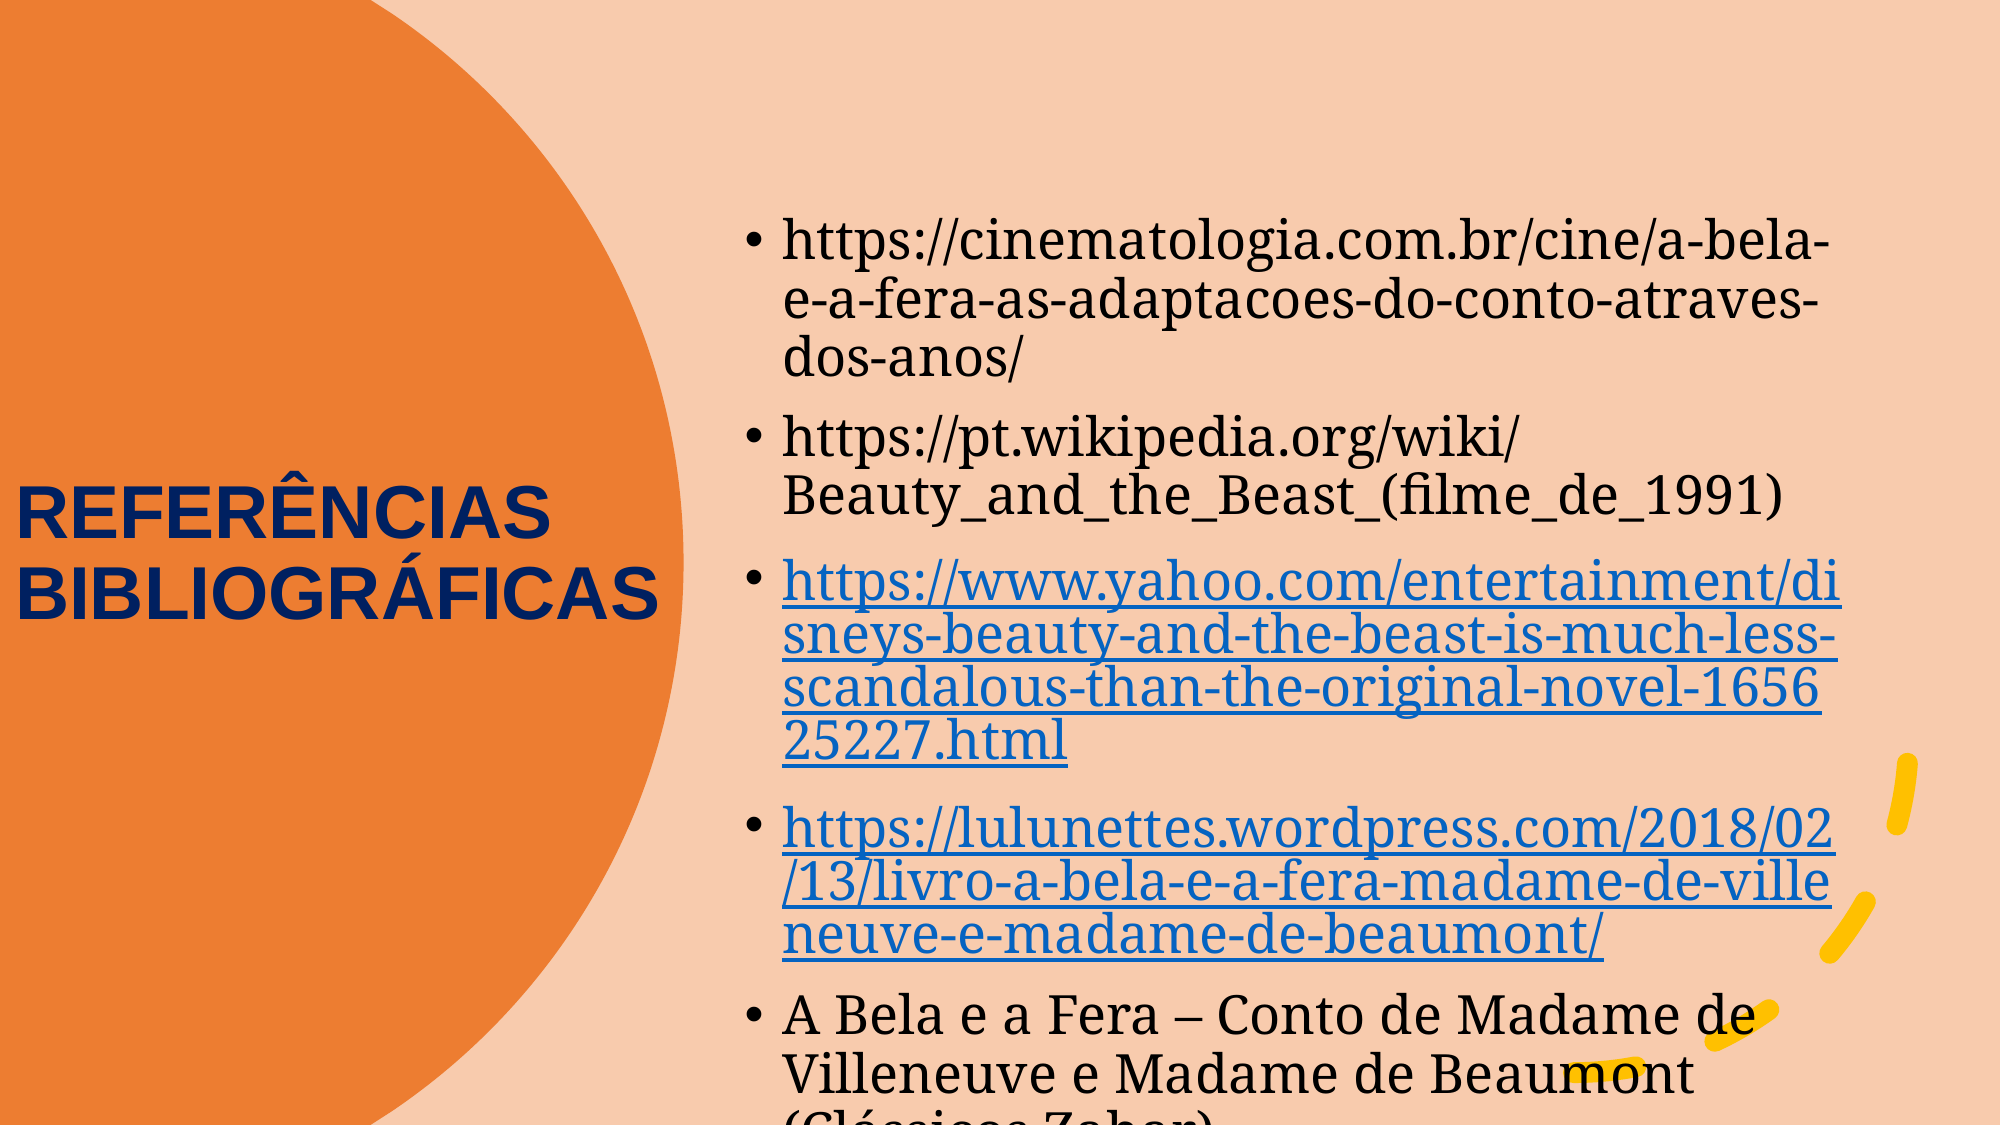

https://cinematologia.com.br/cine/a-bela-e-a-fera-as-adaptacoes-do-conto-atraves-dos-anos/
https://pt.wikipedia.org/wiki/Beauty_and_the_Beast_(filme_de_1991)
https://www.yahoo.com/entertainment/disneys-beauty-and-the-beast-is-much-less-scandalous-than-the-original-novel-165625227.html
https://lulunettes.wordpress.com/2018/02/13/livro-a-bela-e-a-fera-madame-de-villeneuve-e-madame-de-beaumont/
A Bela e a Fera – Conto de Madame de Villeneuve e Madame de Beaumont (Clássicos Zahar)
# REFERÊNCIAS BIBLIOGRÁFICAS